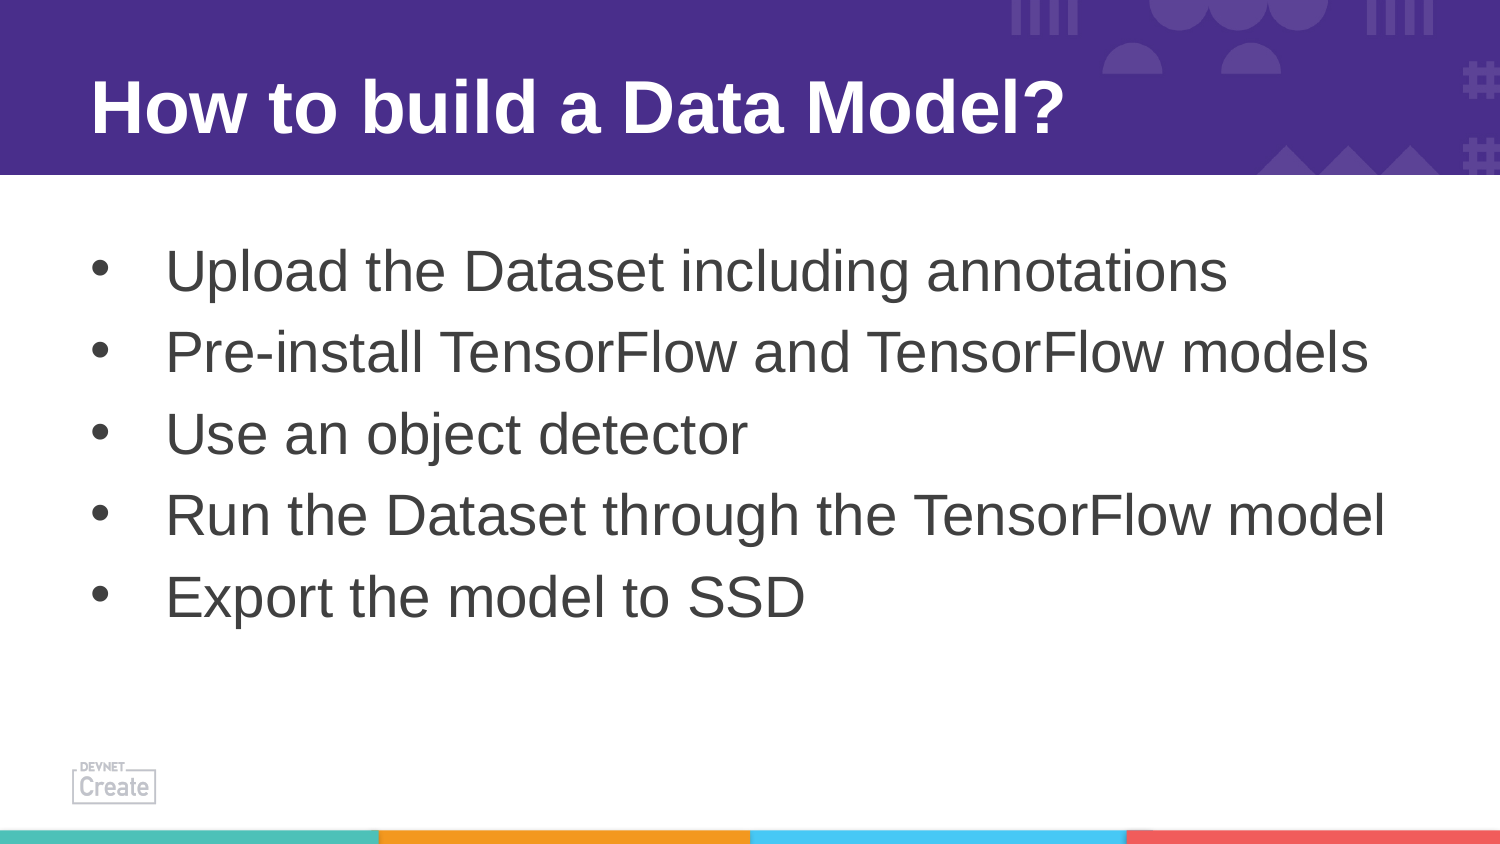

# How to build a Data Model?
Upload the Dataset including annotations
Pre-install TensorFlow and TensorFlow models
Use an object detector
Run the Dataset through the TensorFlow model
Export the model to SSD